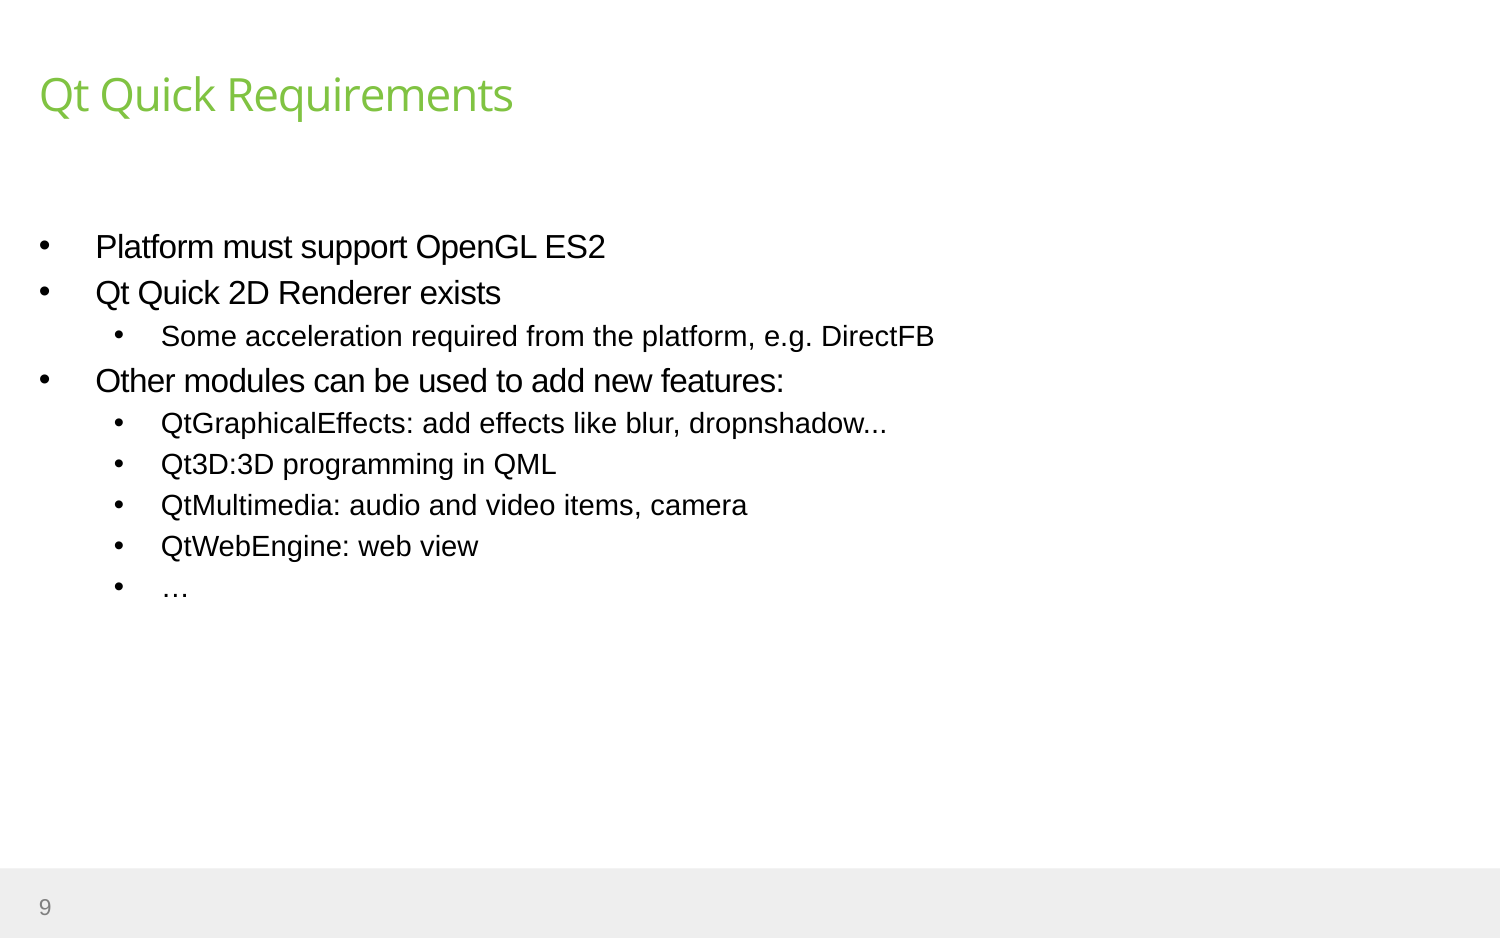

# Qt Quick Requirements
Platform must support OpenGL ES2
Qt Quick 2D Renderer exists
Some acceleration required from the platform, e.g. DirectFB
Other modules can be used to add new features:
QtGraphicalEffects: add effects like blur, dropnshadow...
Qt3D:3D programming in QML
QtMultimedia: audio and video items, camera
QtWebEngine: web view
…
9